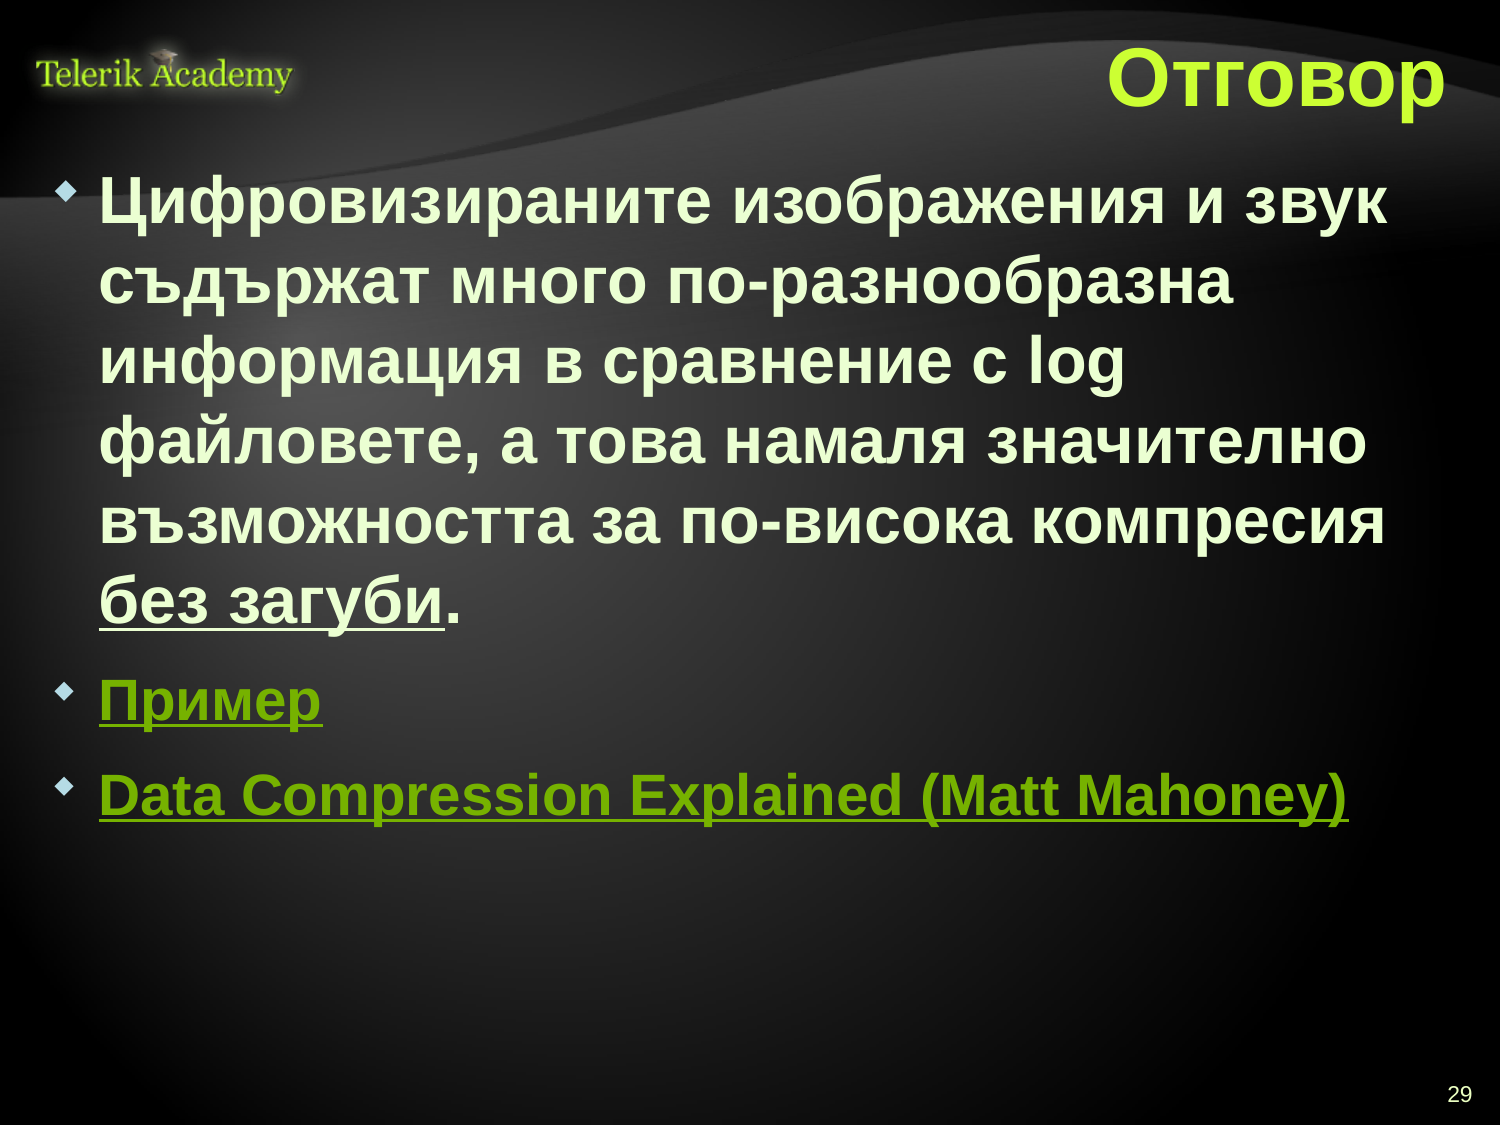

# Отговор
Цифровизираните изображения и звук съдържат много по-разнообразна информация в сравнение с log файловете, а това намаля значително възможността за по-висока компресия без загуби.
Пример
Data Compression Explained (Matt Mahoney)
29